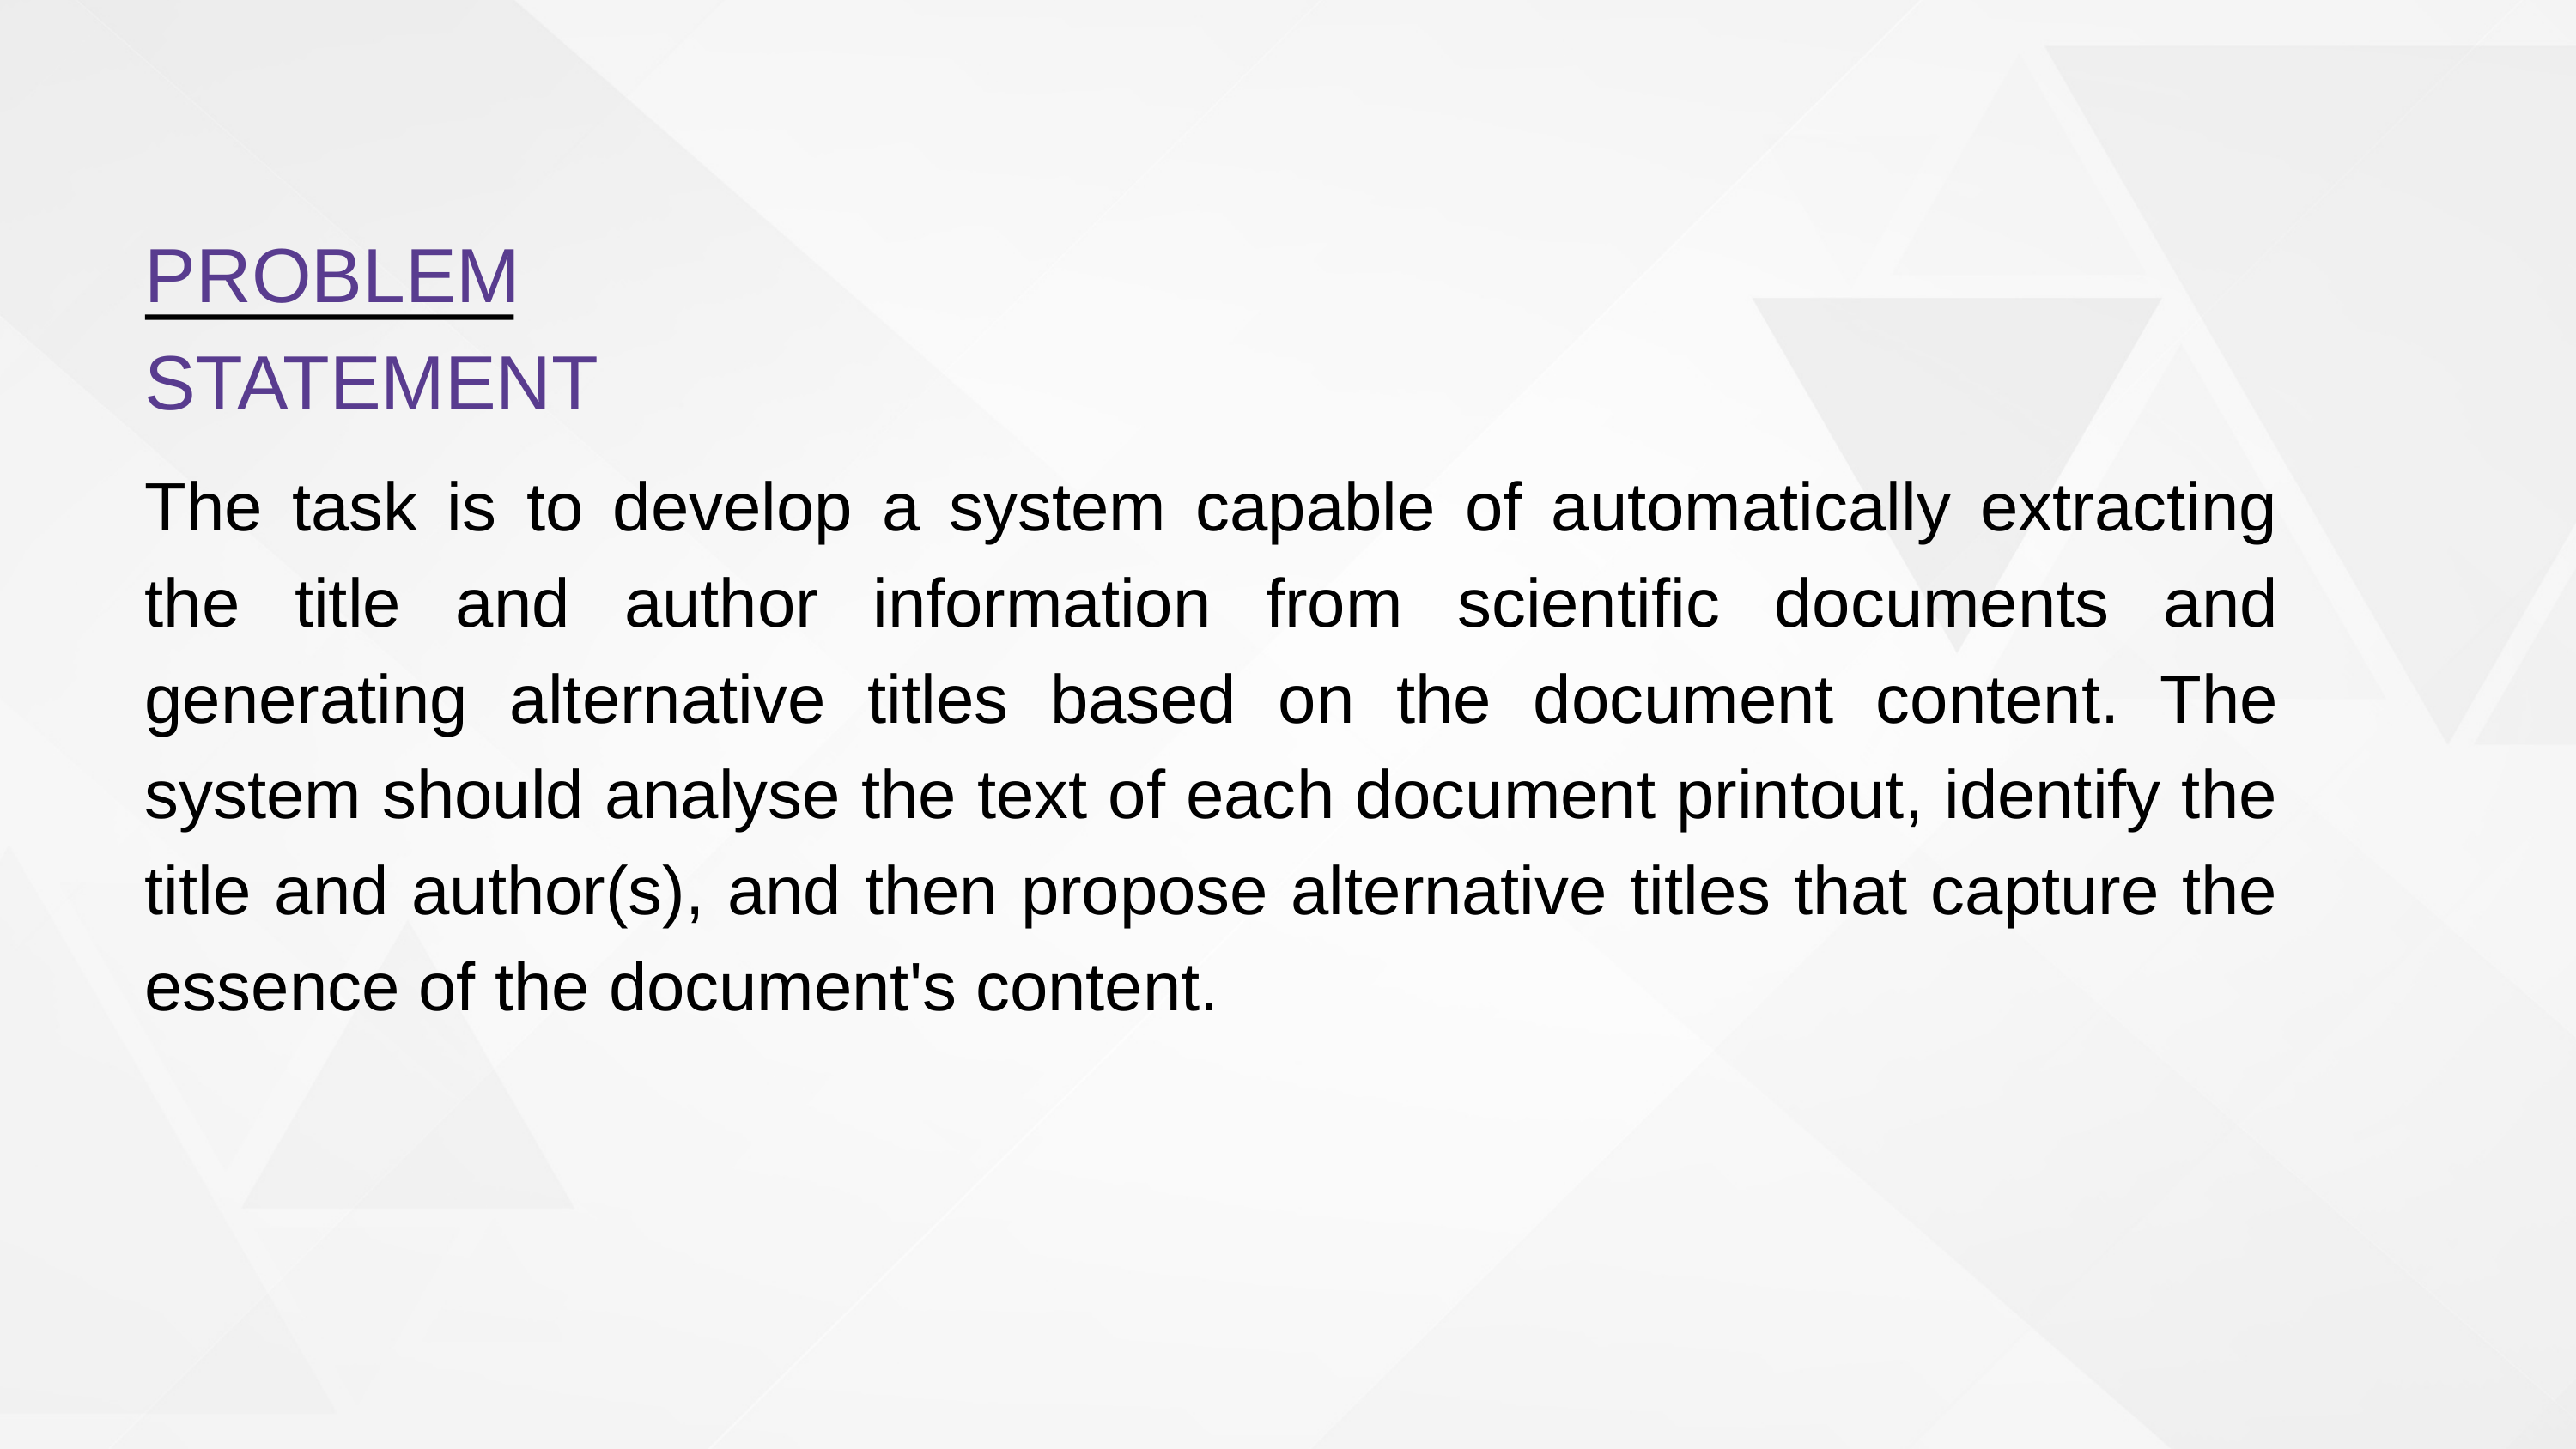

PROBLEM STATEMENT

The task is to develop a system capable of automatically extracting the title and author information from scientific documents and generating alternative titles based on the document content. The system should analyse the text of each document printout, identify the title and author(s), and then propose alternative titles that capture the essence of the document's content.